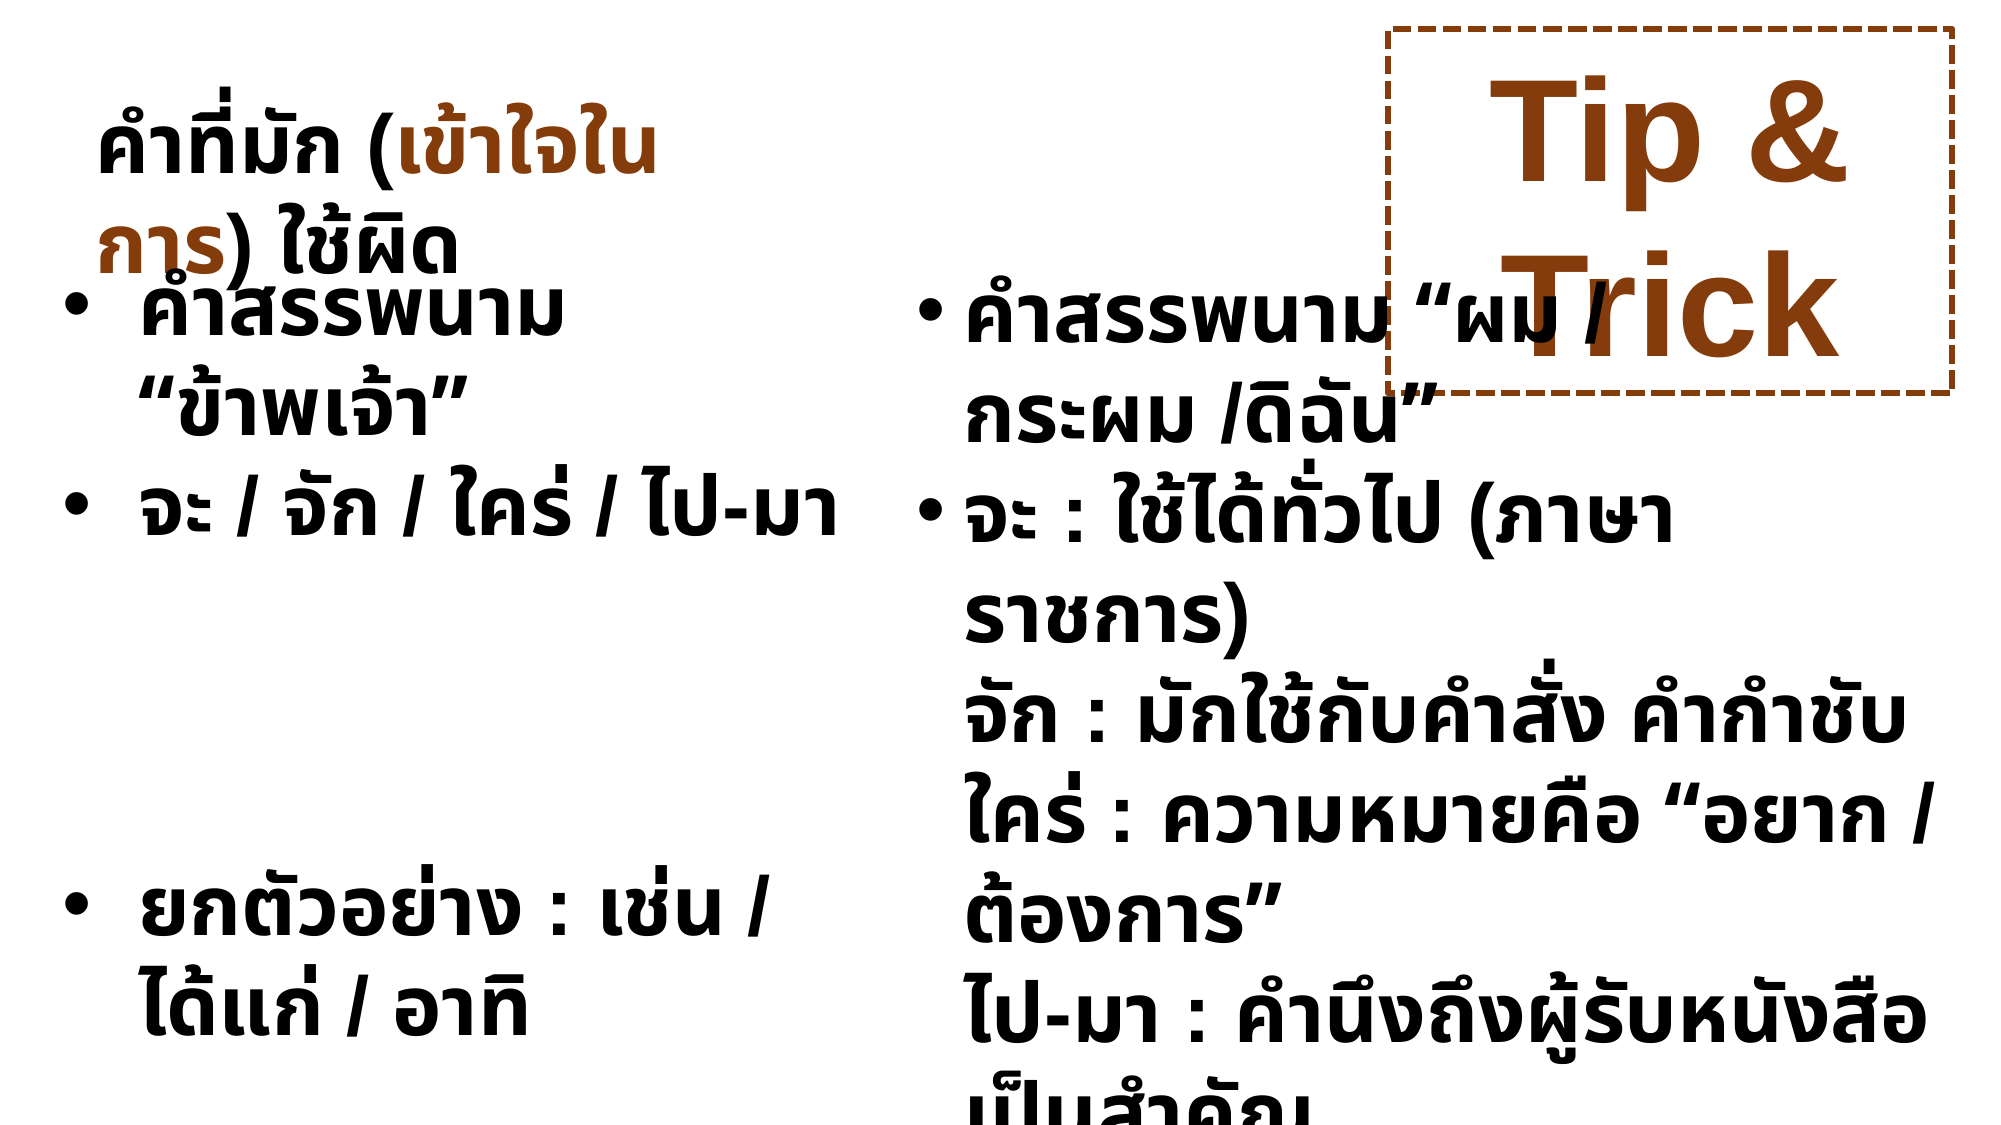

Tip & Trick
คำที่มัก (เข้าใจในการ) ใช้ผิด
คำสรรพนาม “ข้าพเจ้า”
จะ / จัก / ใคร่ / ไป-มา

ยกตัวอย่าง : เช่น / ได้แก่ / อาทิ
คำสรรพนาม “ผม / กระผม /ดิฉัน”
จะ : ใช้ได้ทั่วไป (ภาษาราชการ)
จัก : มักใช้กับคำสั่ง คำกำชับ
ใคร่ : ความหมายคือ “อยาก / ต้องการ”
ไป-มา : คำนึงถึงผู้รับหนังสือเป็นสำคัญ
เช่น : ยกตัวอย่าง แล้วลงท้าย ฯลฯ / เป็นต้น
ได้แก่ : ต้องยกมาทั้งหมด
อาทิ : ยกมาเฉพาะสำคัญ/ลำดับต้น ๆ